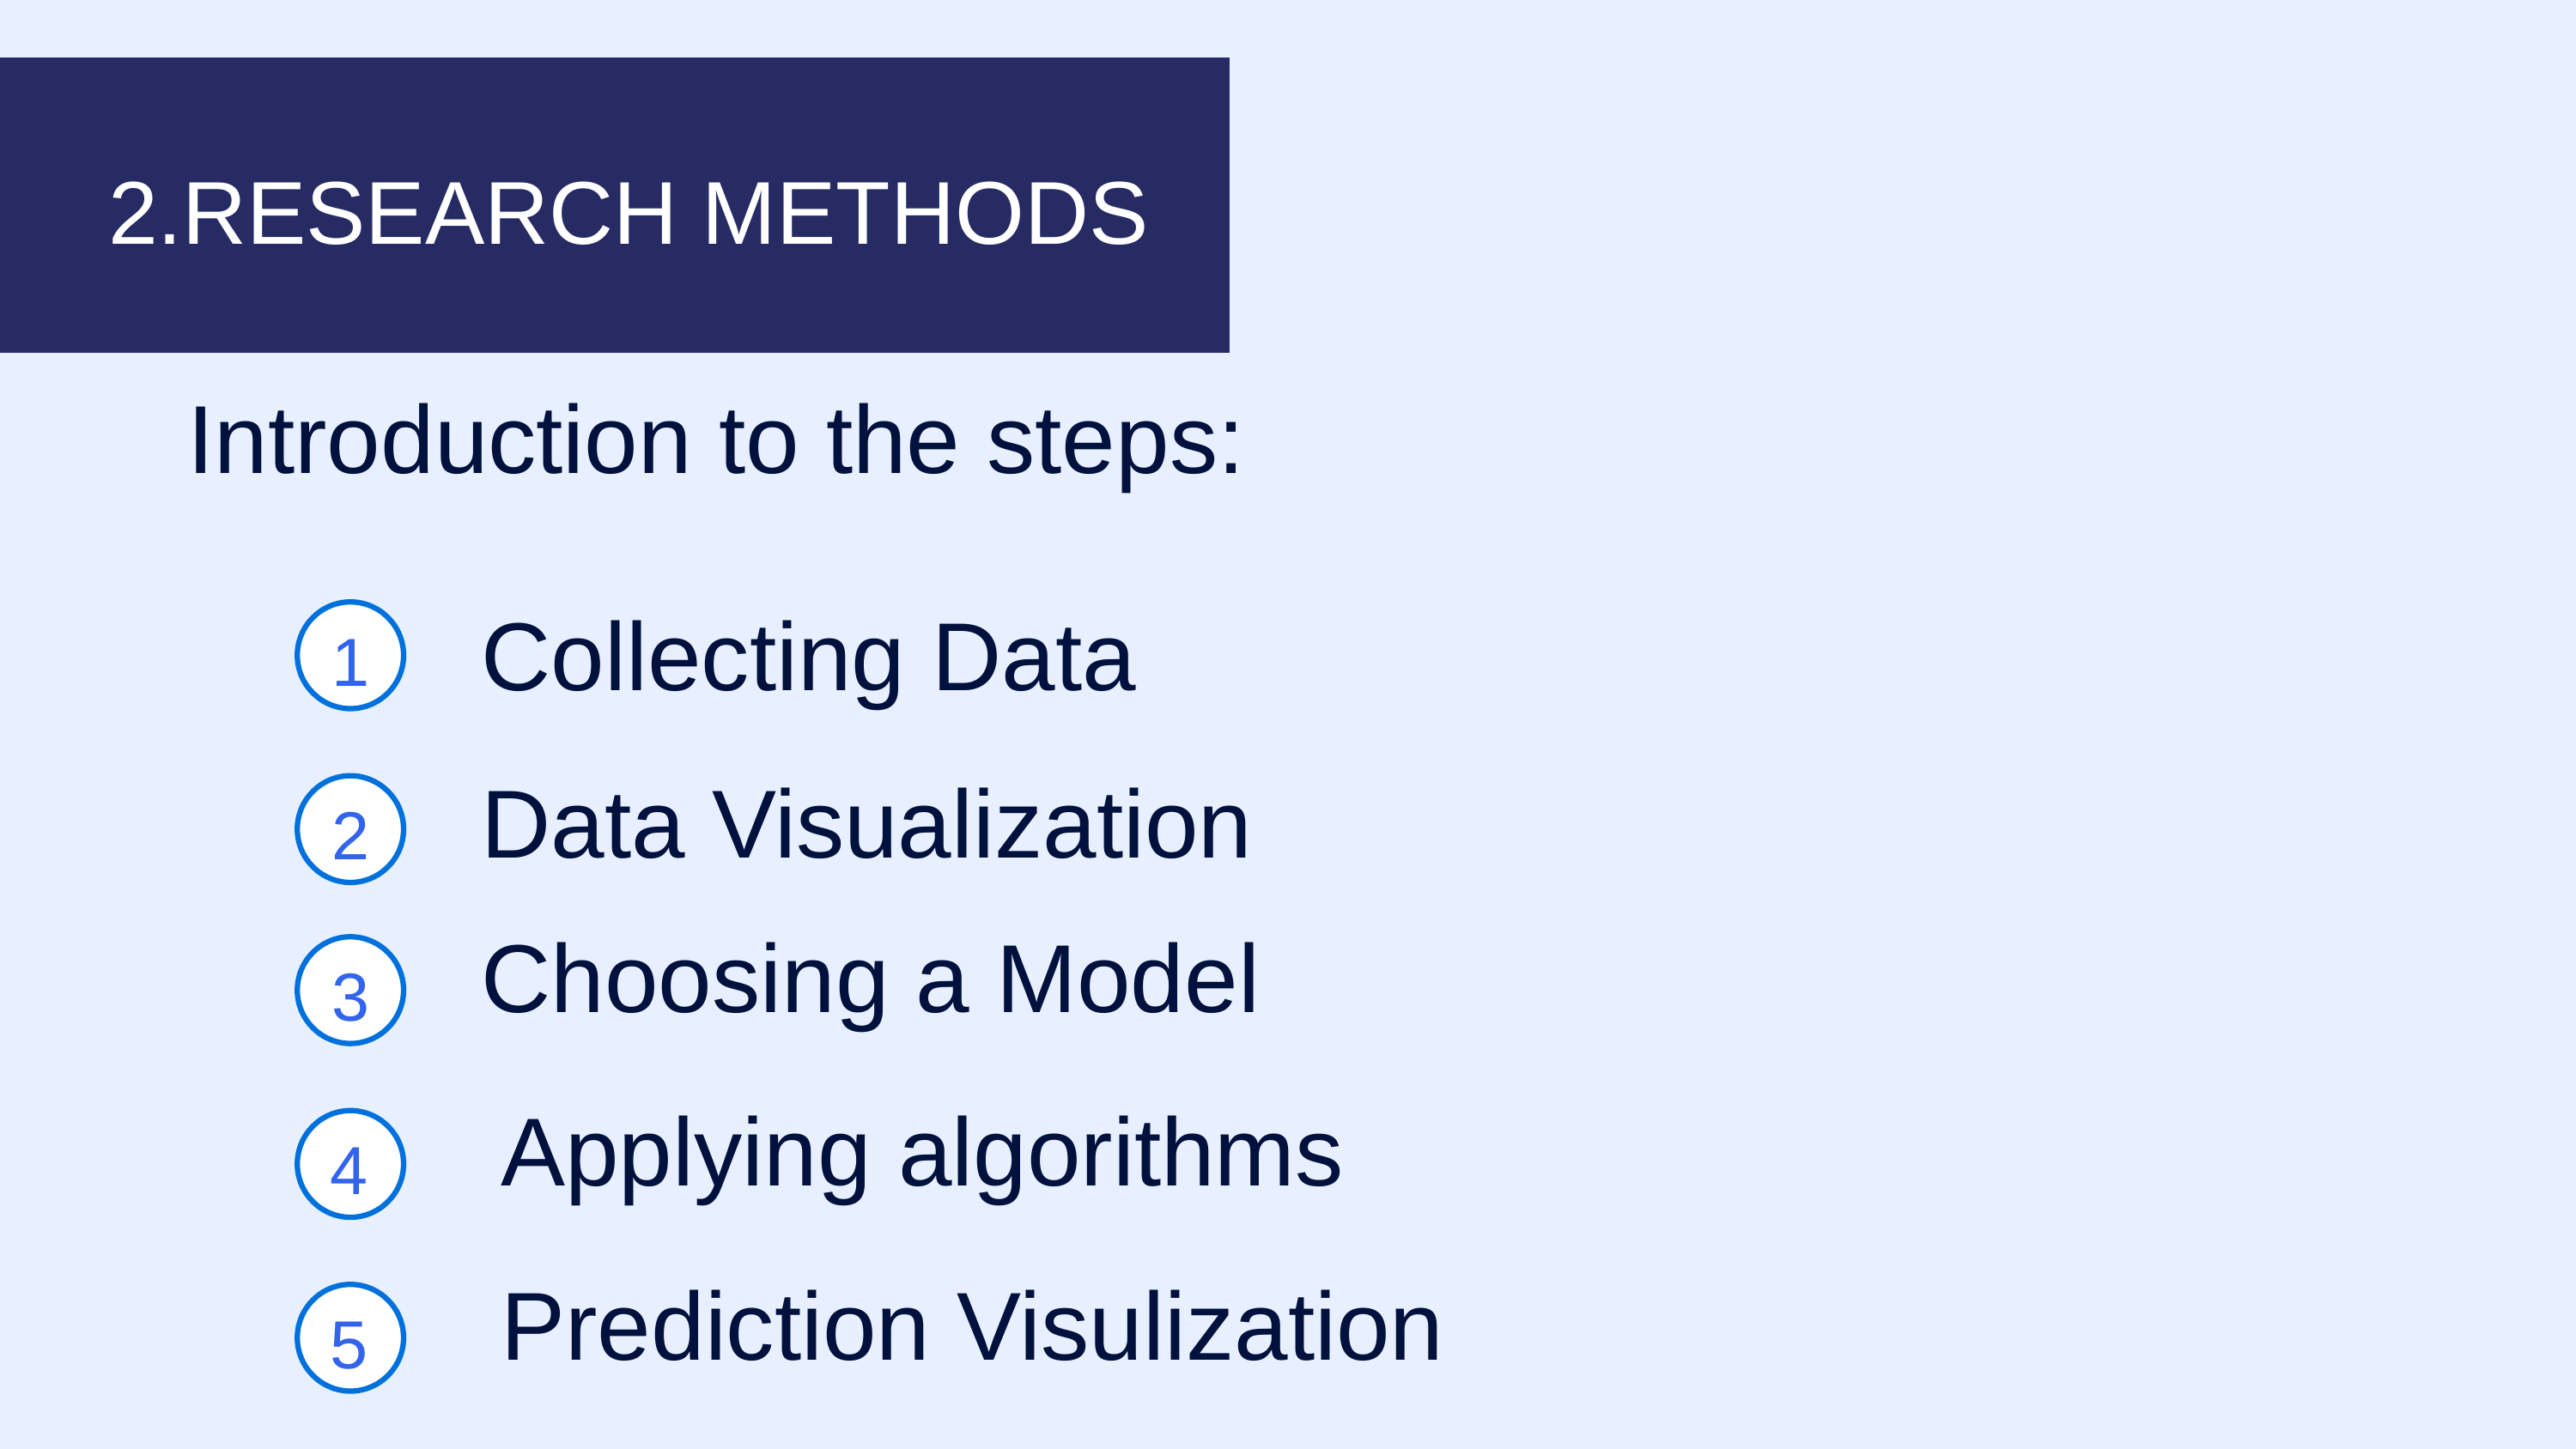

2.RESEARCH METHODS
Introduction to the steps:
Collecting Data

1
Data Visualization

2
Choosing a Model

3
Applying algorithms

4
Prediction Visulization

5